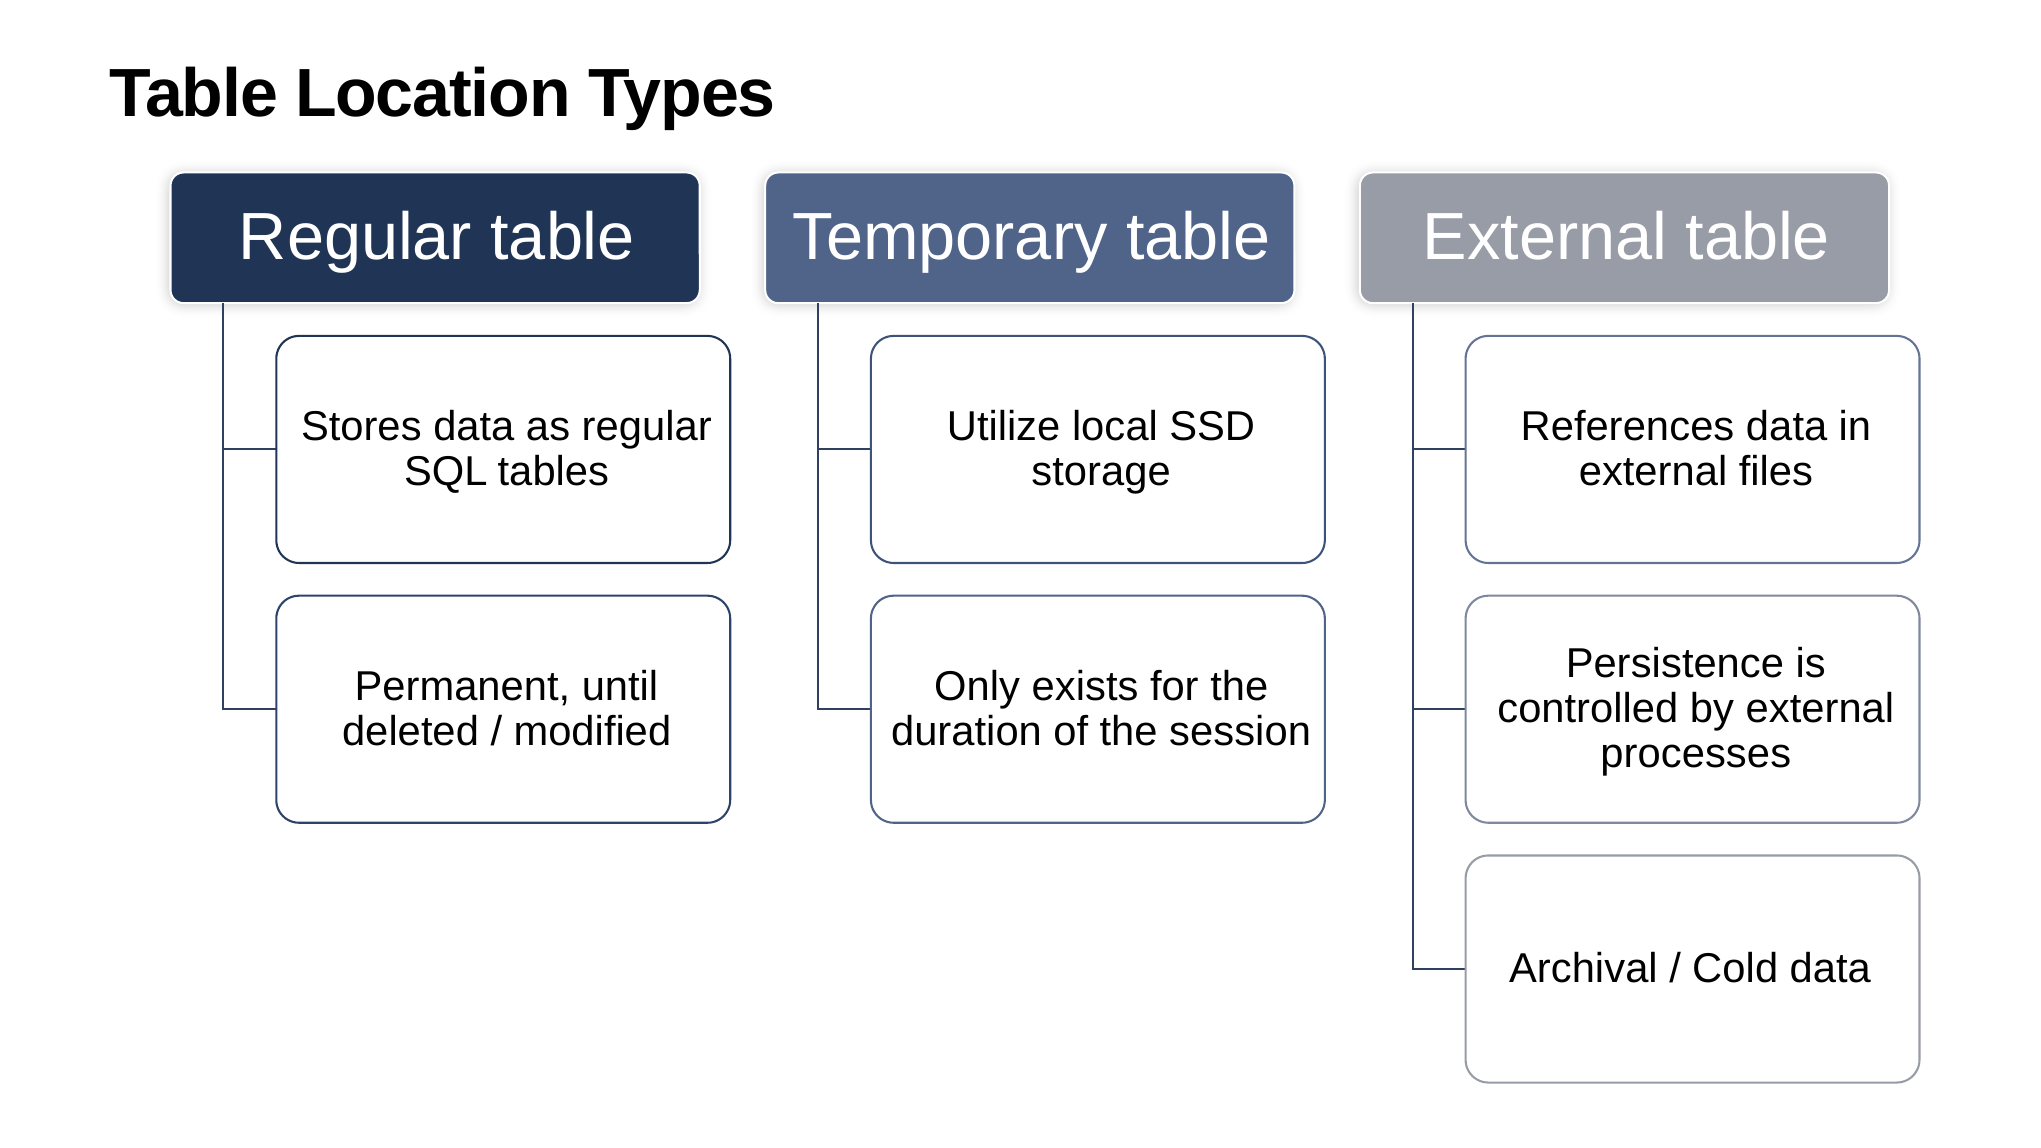

# Table Location Types
Regular table
Stores data as regular SQL tables
Permanent, until deleted / modified
Temporary table
Utilize local SSD storage
Only exists for the duration of the session
External table
References data in external files
Persistence is controlled by external processes
Archival / Cold data